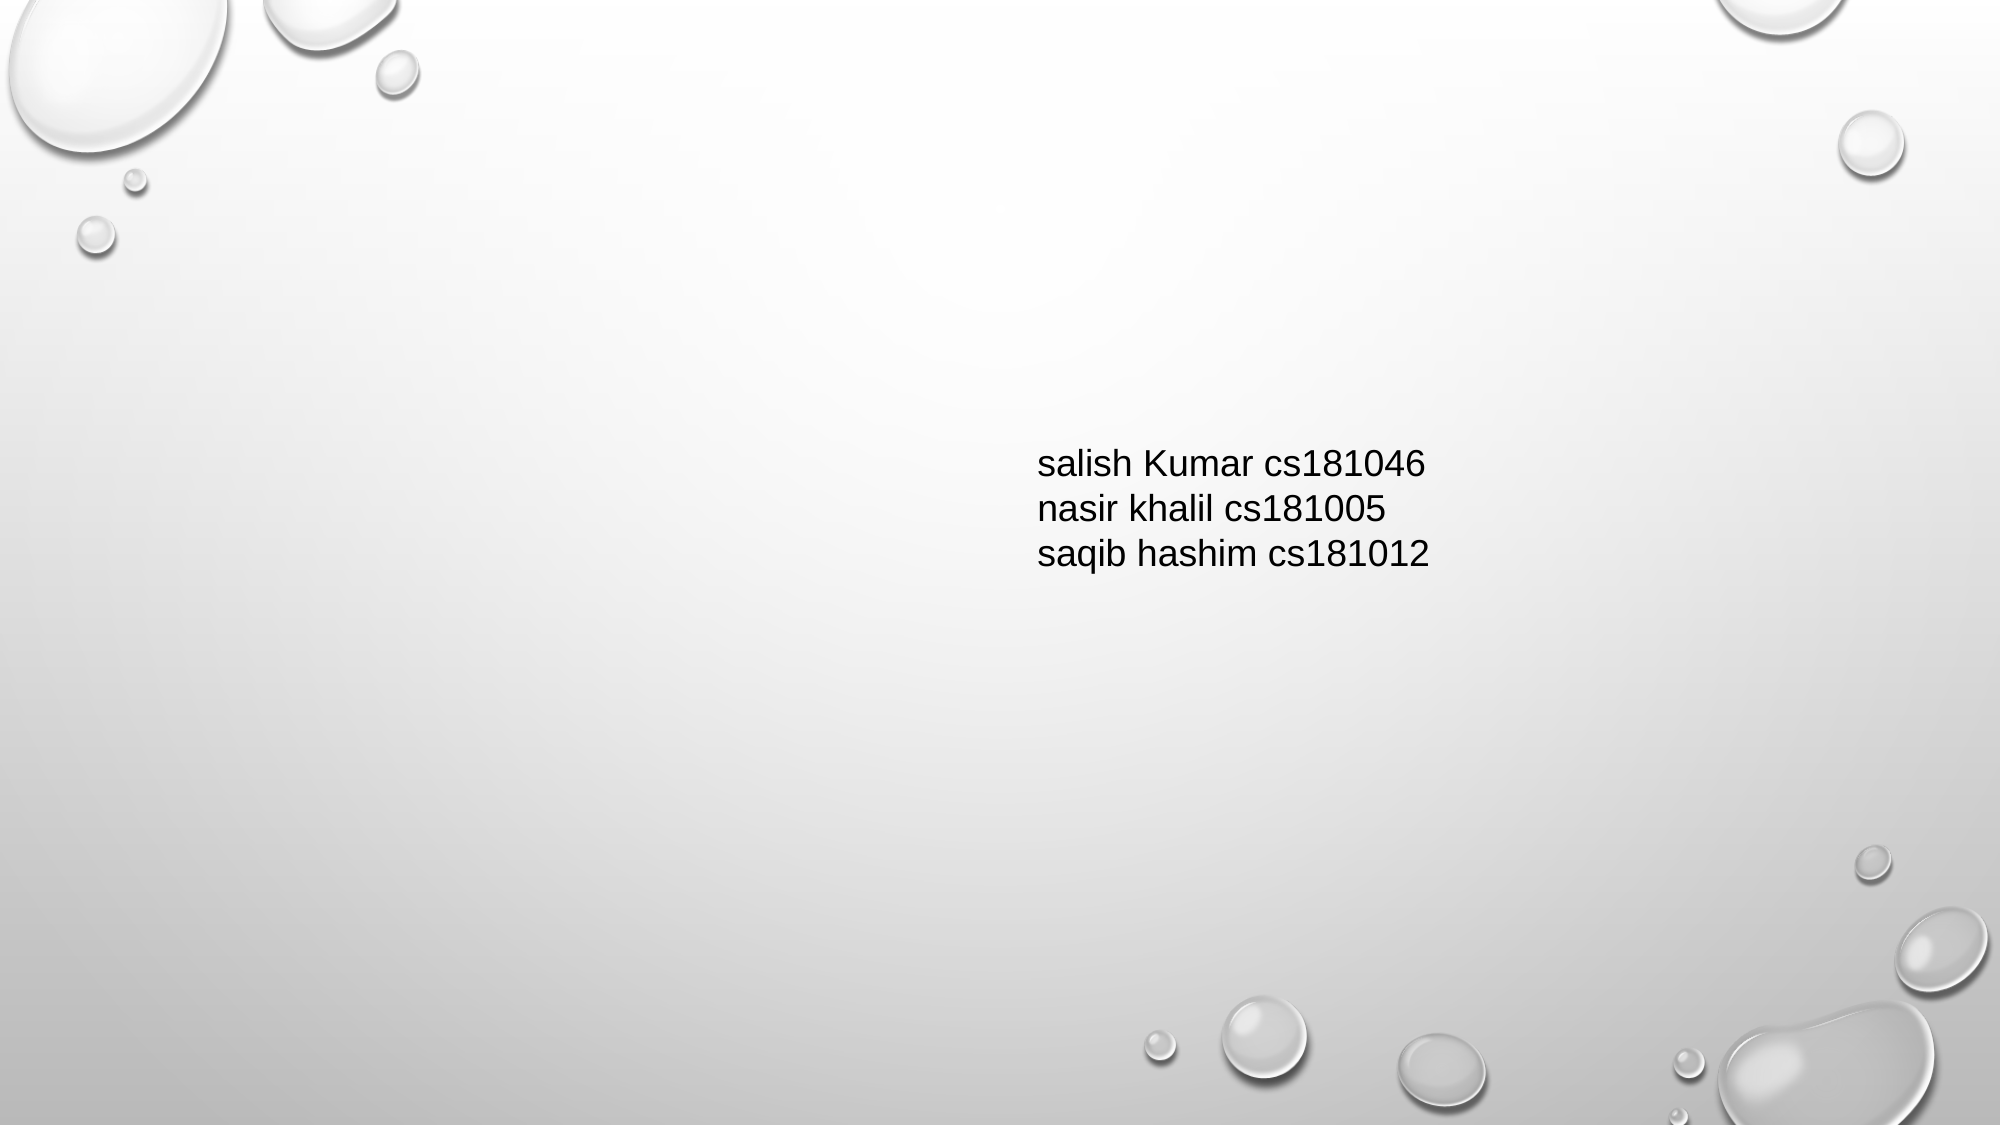

# “FOOD HUB”
	salish Kumar cs181046
	nasir khalil cs181005
	saqib hashim cs181012